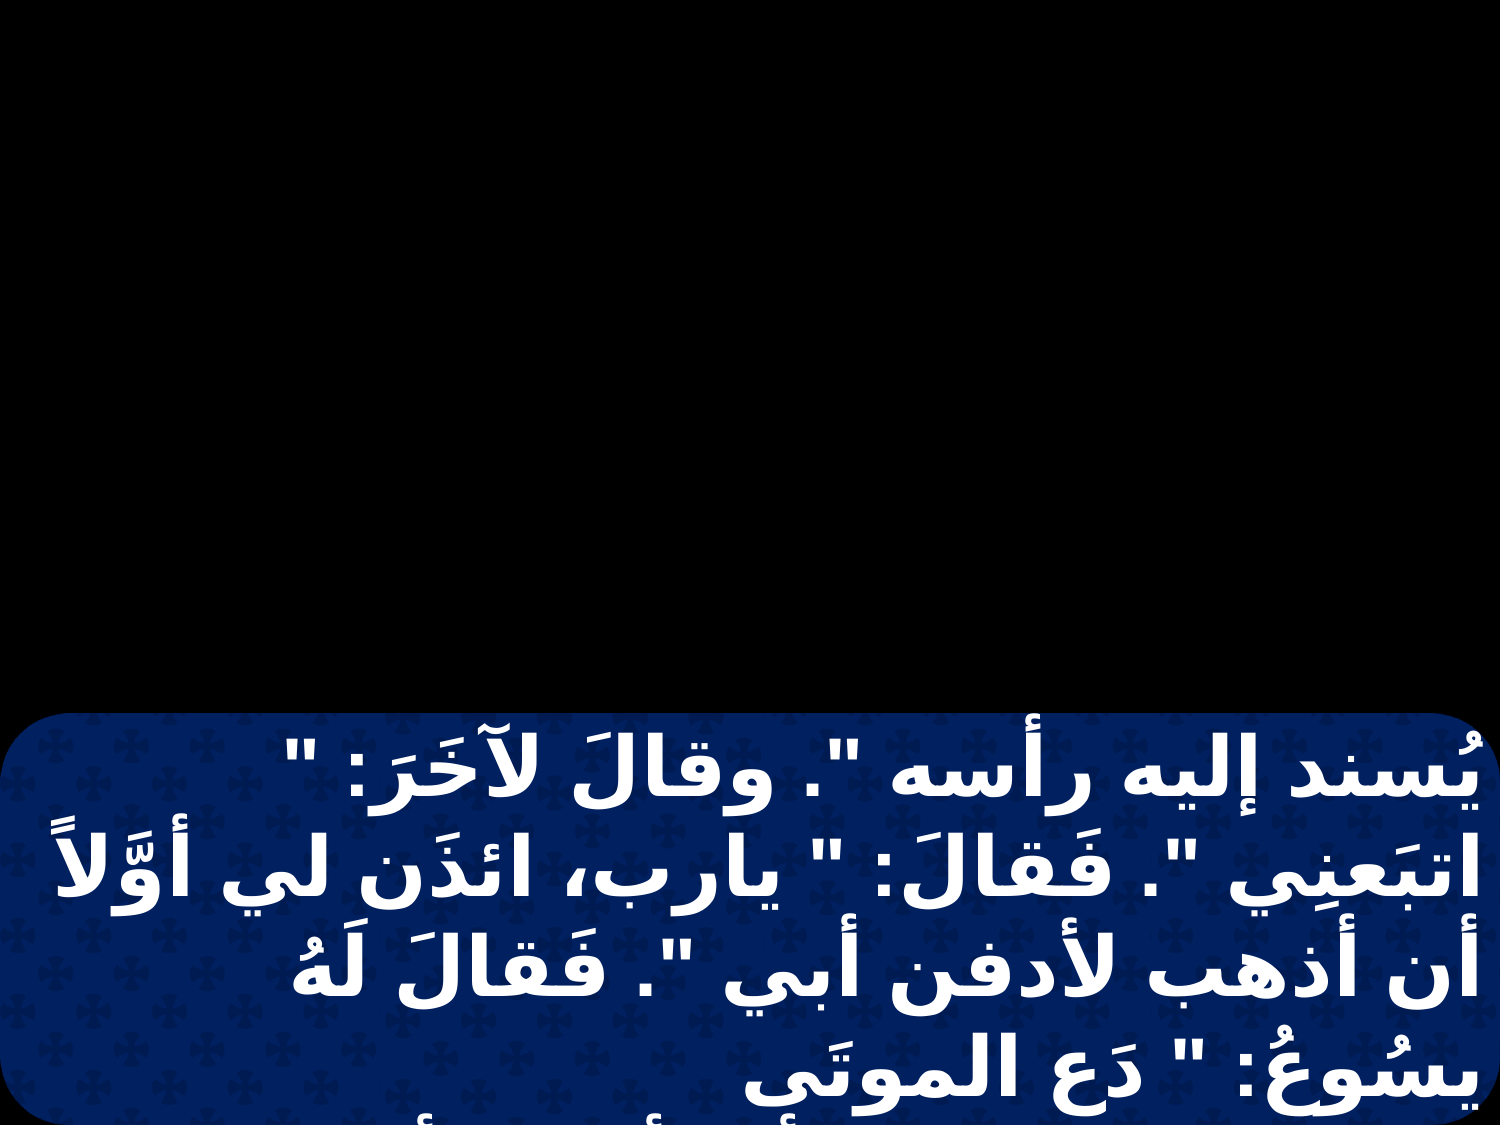

يُسند إليه رأسه ". وقالَ لآخَرَ: " اتبَعنِي ". فَقالَ: " يارب، ائذَن لي أوَّلاً أن أذهب لأدفن أبي ". فَقالَ لَهُ يسُوعُ: " دَع الموتَى
يَدفنُونَ مَوتاهُم، أمَّا أنتَ فأذهَب